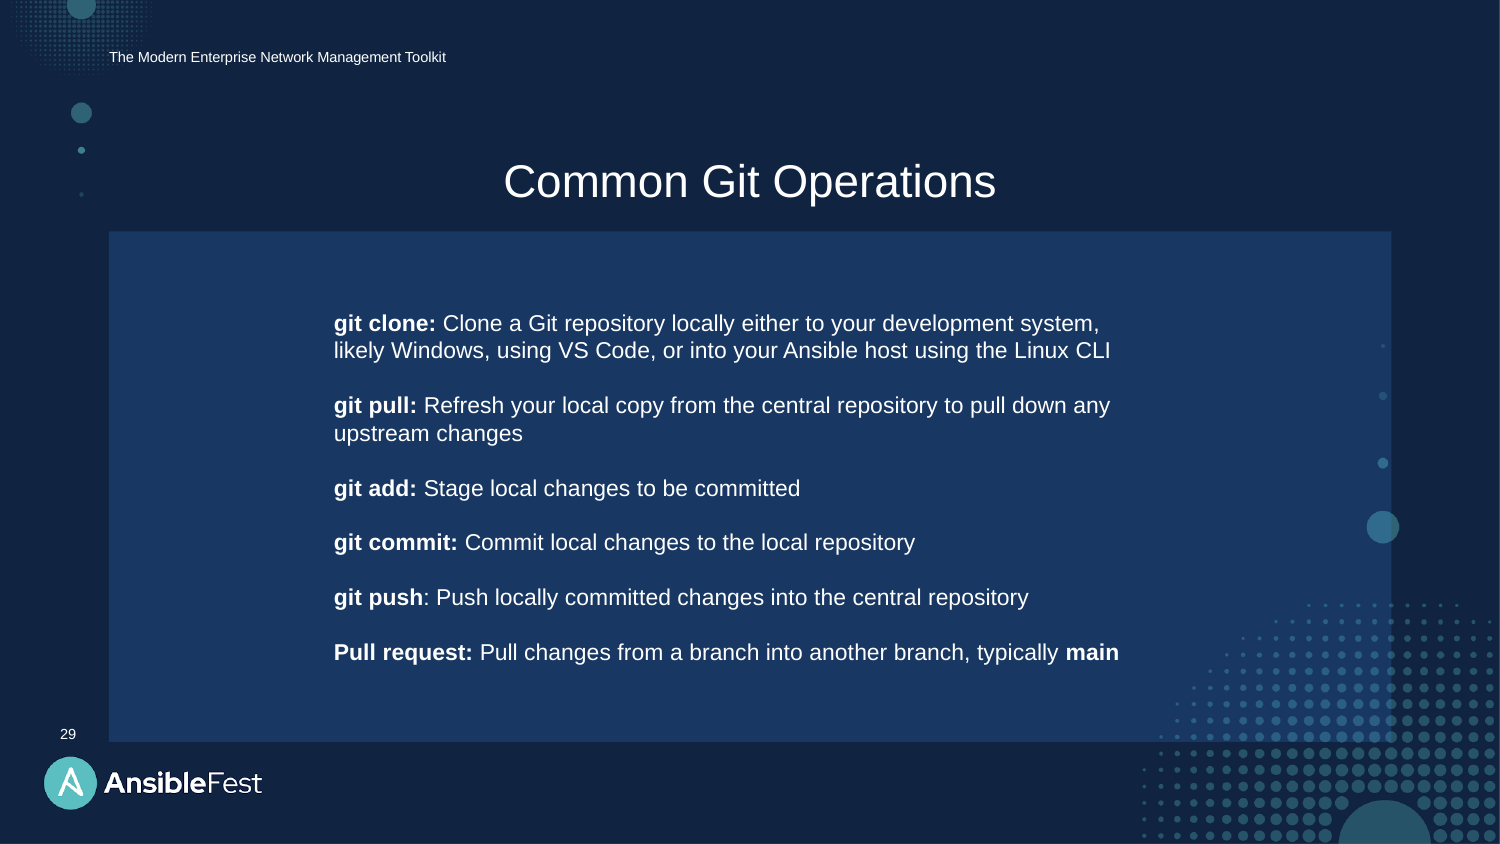

The Modern Enterprise Network Management Toolkit
Common Git Operations
git clone: Clone a Git repository locally either to your development system, likely Windows, using VS Code, or into your Ansible host using the Linux CLI

git pull: Refresh your local copy from the central repository to pull down any upstream changes

git add: Stage local changes to be committed

git commit: Commit local changes to the local repository

git push: Push locally committed changes into the central repository

Pull request: Pull changes from a branch into another branch, typically main
29